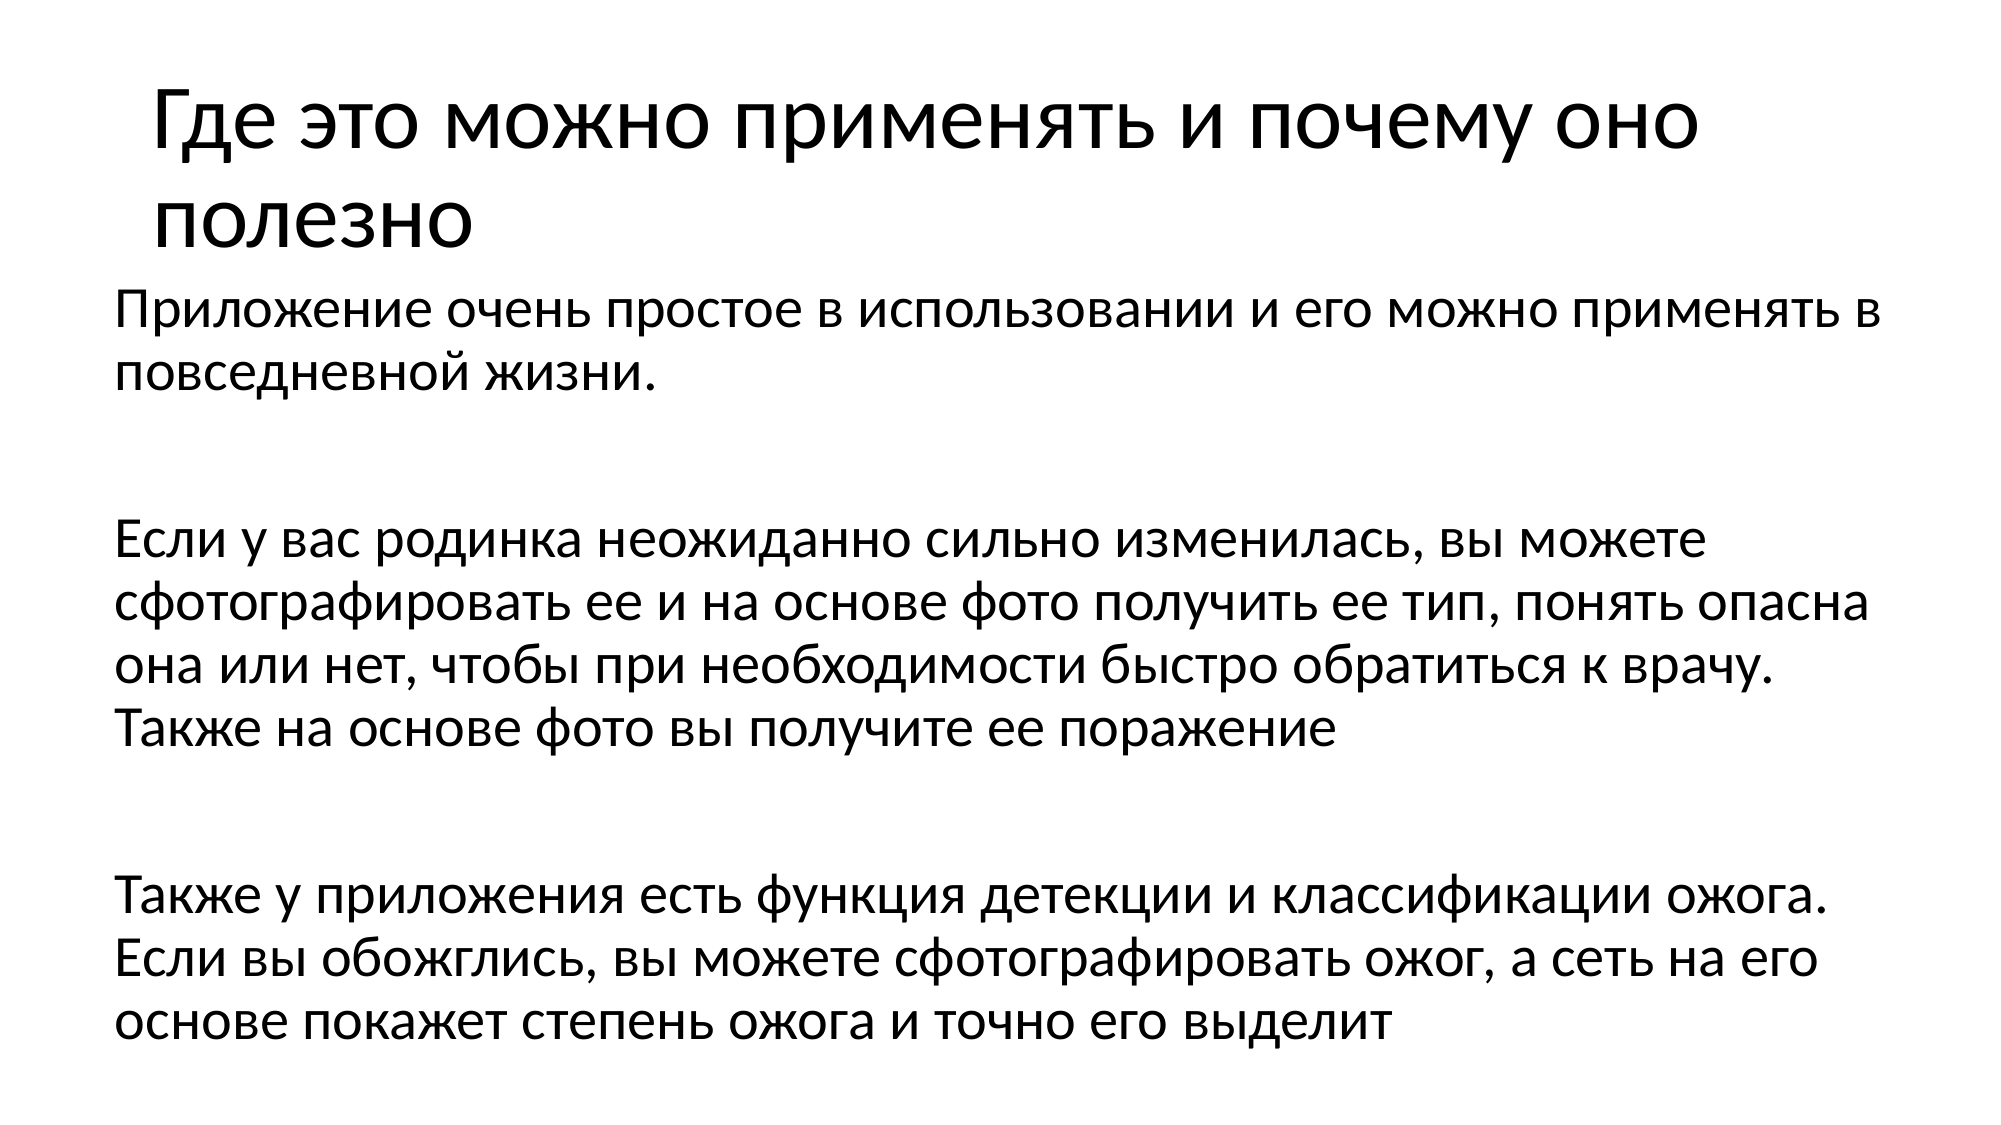

# Где это можно применять и почему оно полезно
Приложение очень простое в использовании и его можно применять в повседневной жизни.

Если у вас родинка неожиданно сильно изменилась, вы можете сфотографировать ее и на основе фото получить ее тип, понять опасна она или нет, чтобы при необходимости быстро обратиться к врачу. Также на основе фото вы получите ее поражение

Также у приложения есть функция детекции и классификации ожога. Если вы обожглись, вы можете сфотографировать ожог, а сеть на его основе покажет степень ожога и точно его выделит